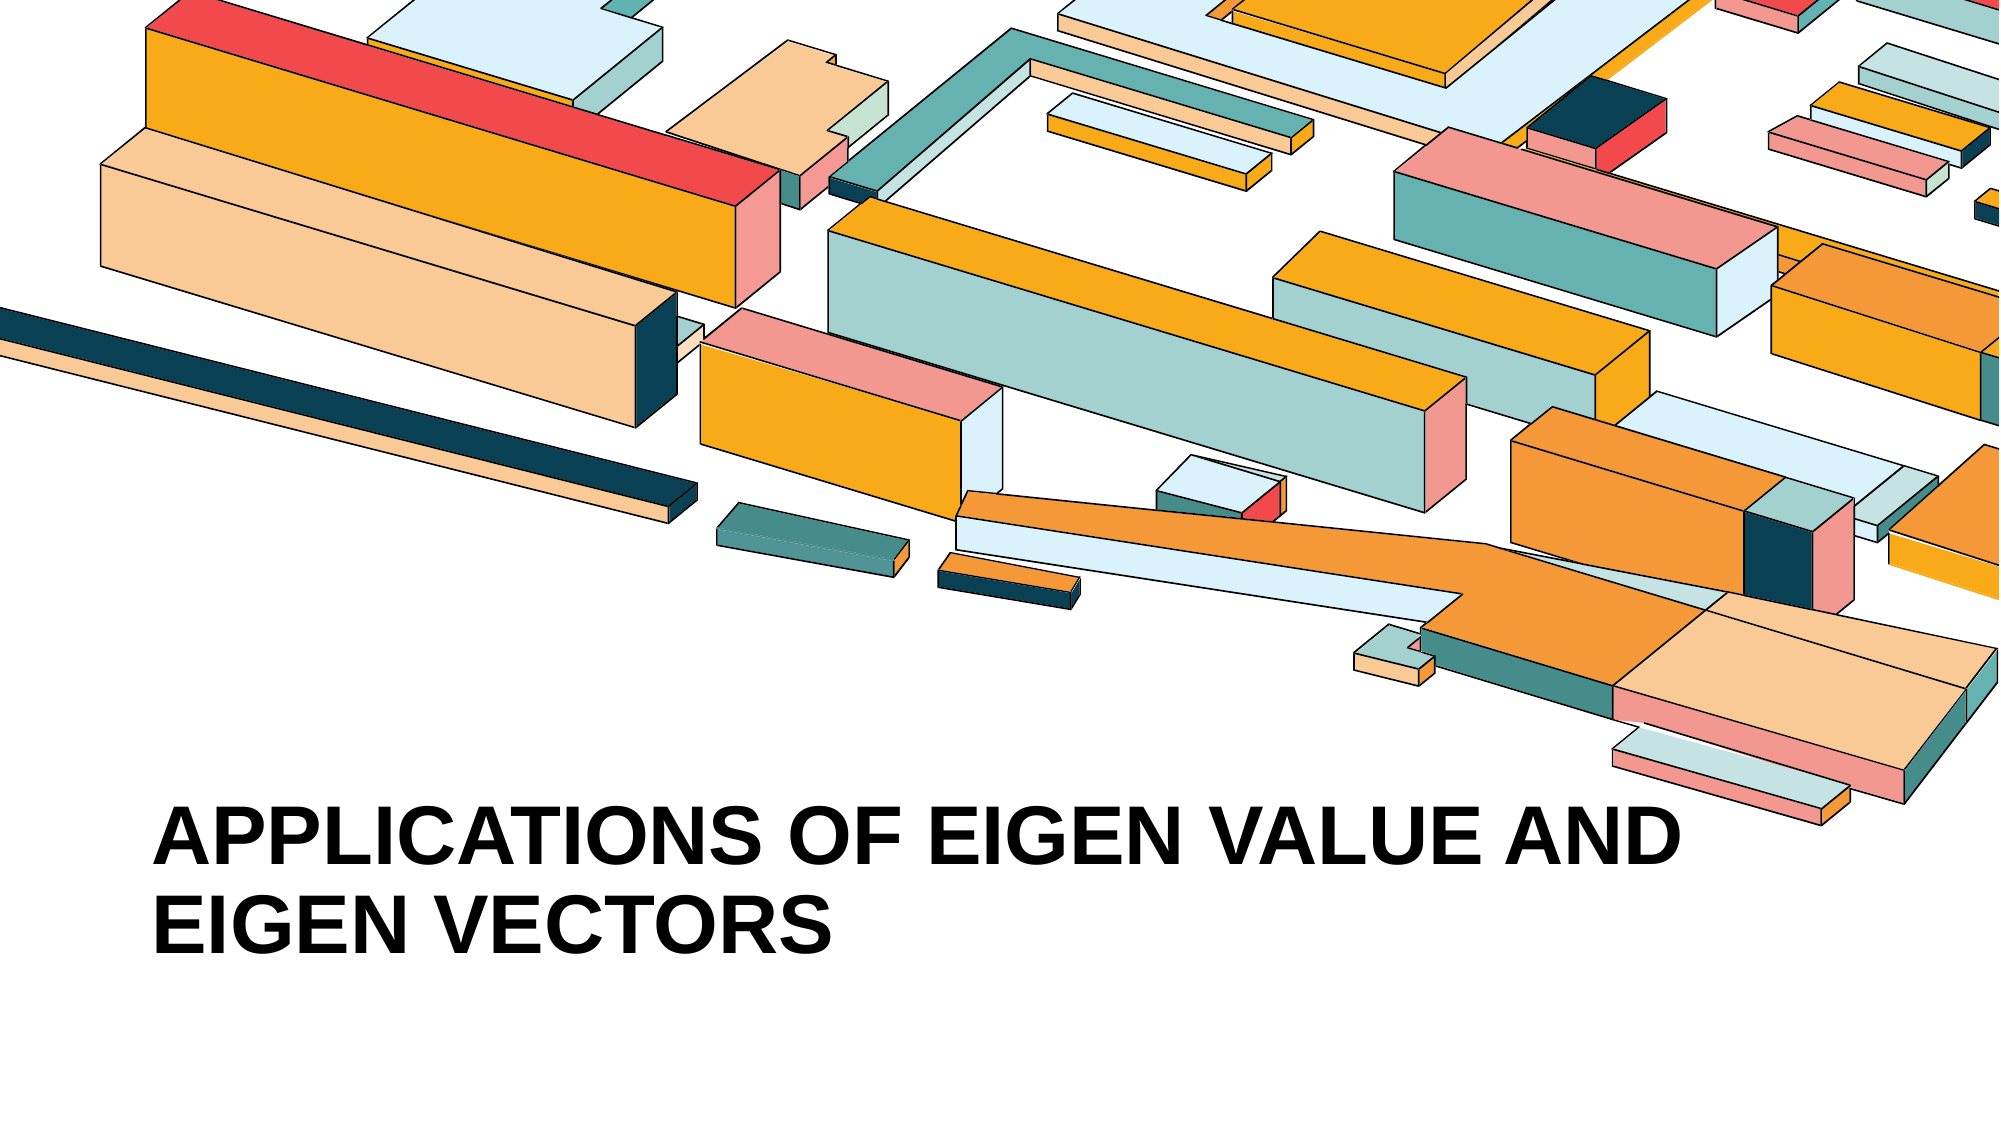

# Applications of eigen value and eigen vectors